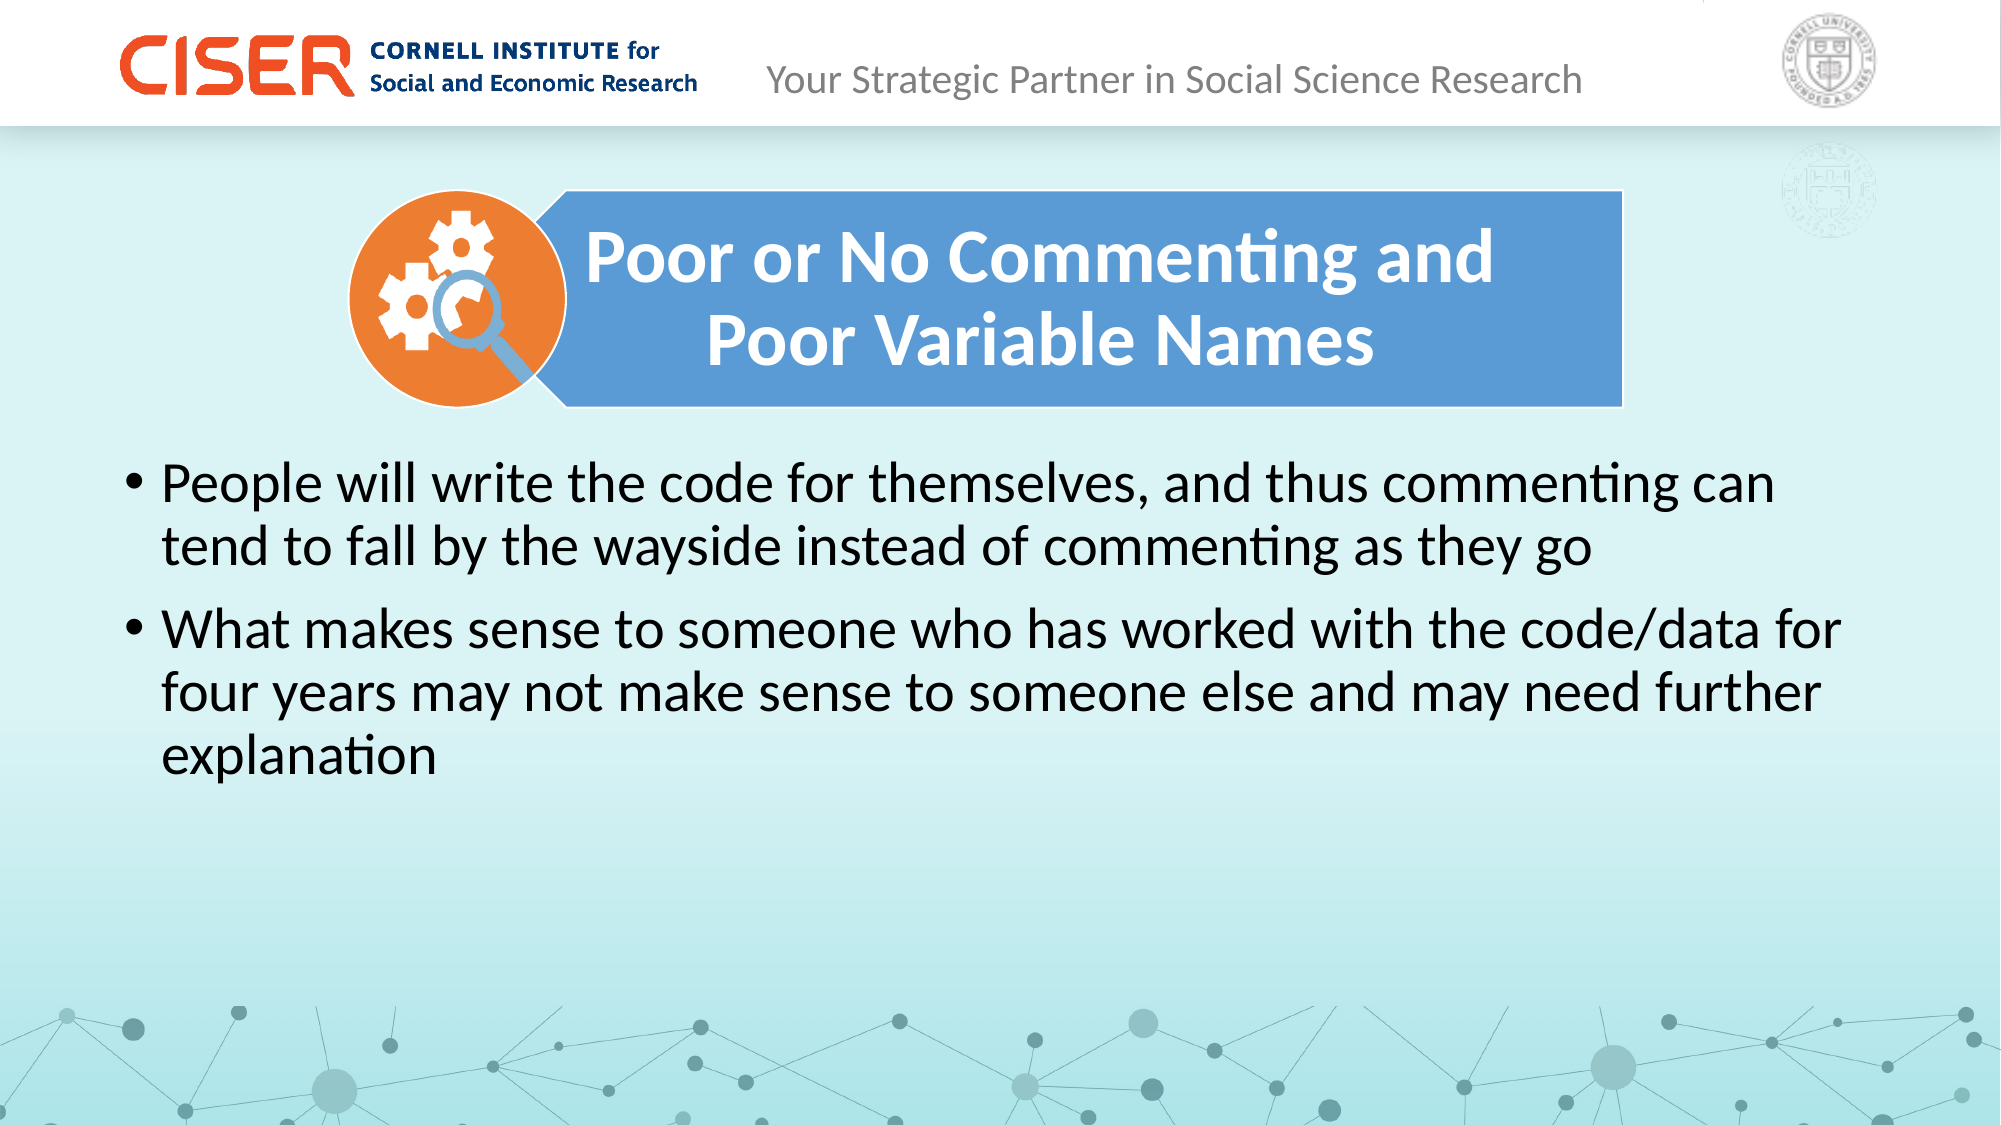

Poor or No Commenting and Poor Variable Names
People will write the code for themselves, and thus commenting can tend to fall by the wayside instead of commenting as they go
What makes sense to someone who has worked with the code/data for four years may not make sense to someone else and may need further explanation